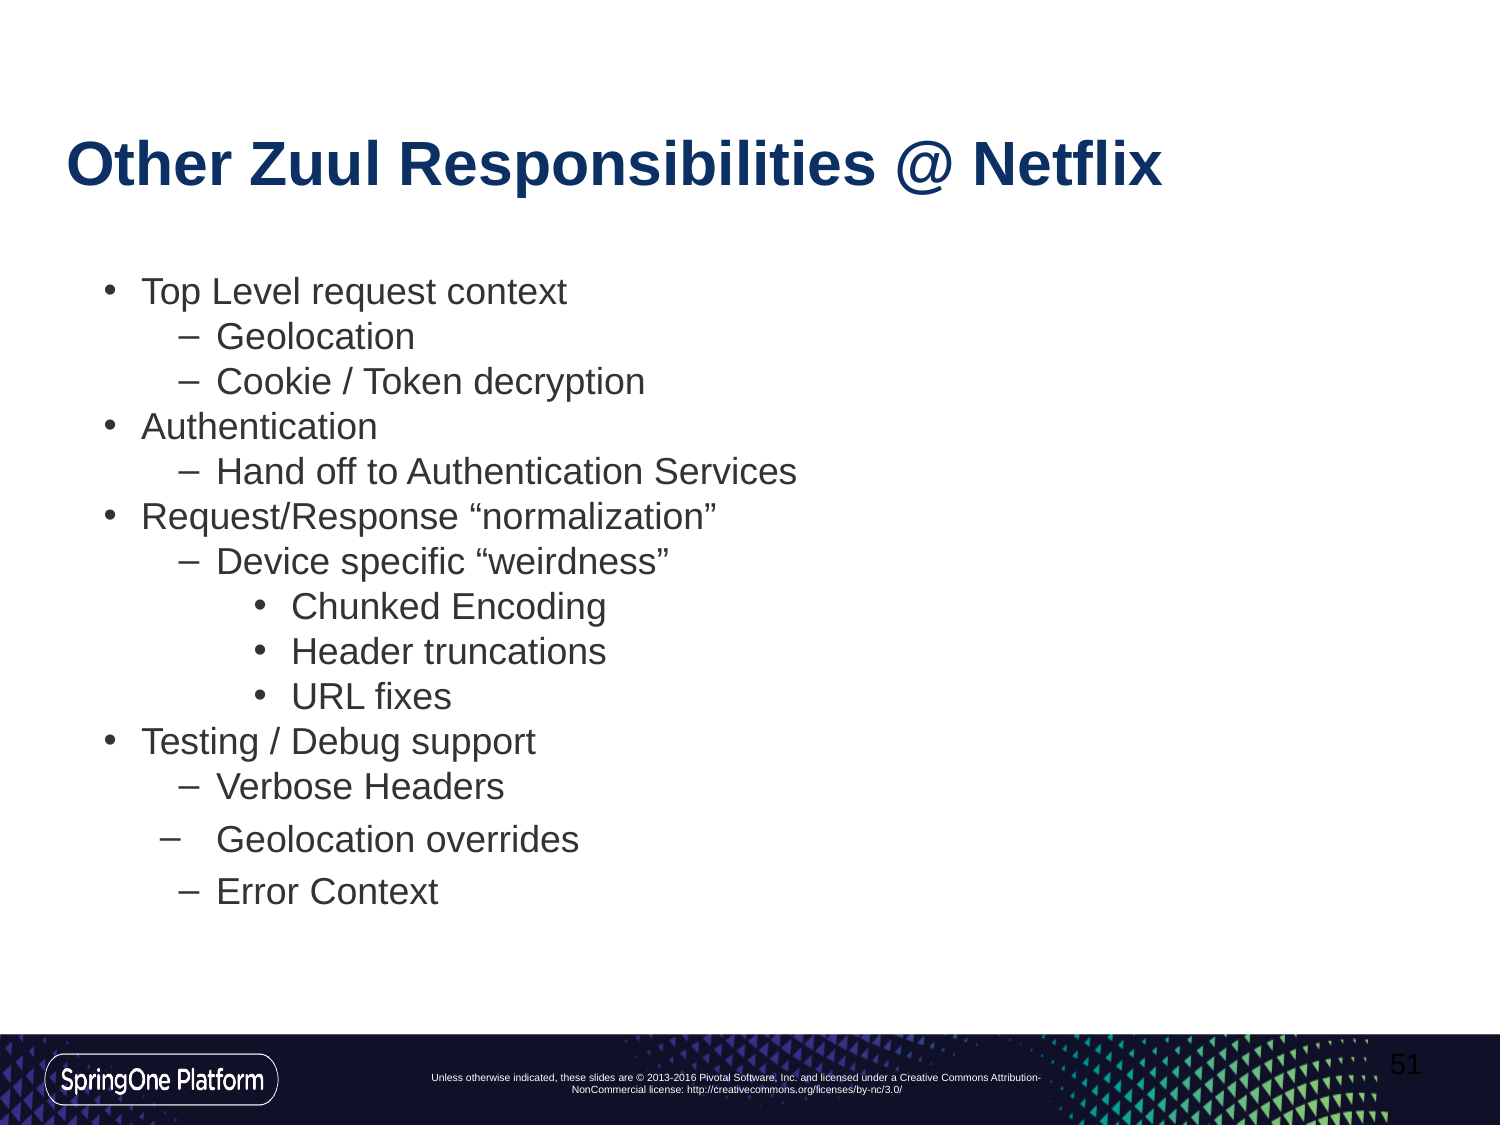

# Other Zuul Responsibilities @ Netflix
Top Level request context
Geolocation
Cookie / Token decryption
Authentication
Hand off to Authentication Services
Request/Response “normalization”
Device specific “weirdness”
Chunked Encoding
Header truncations
URL fixes
Testing / Debug support
Verbose Headers
Geolocation overrides
Error Context
51